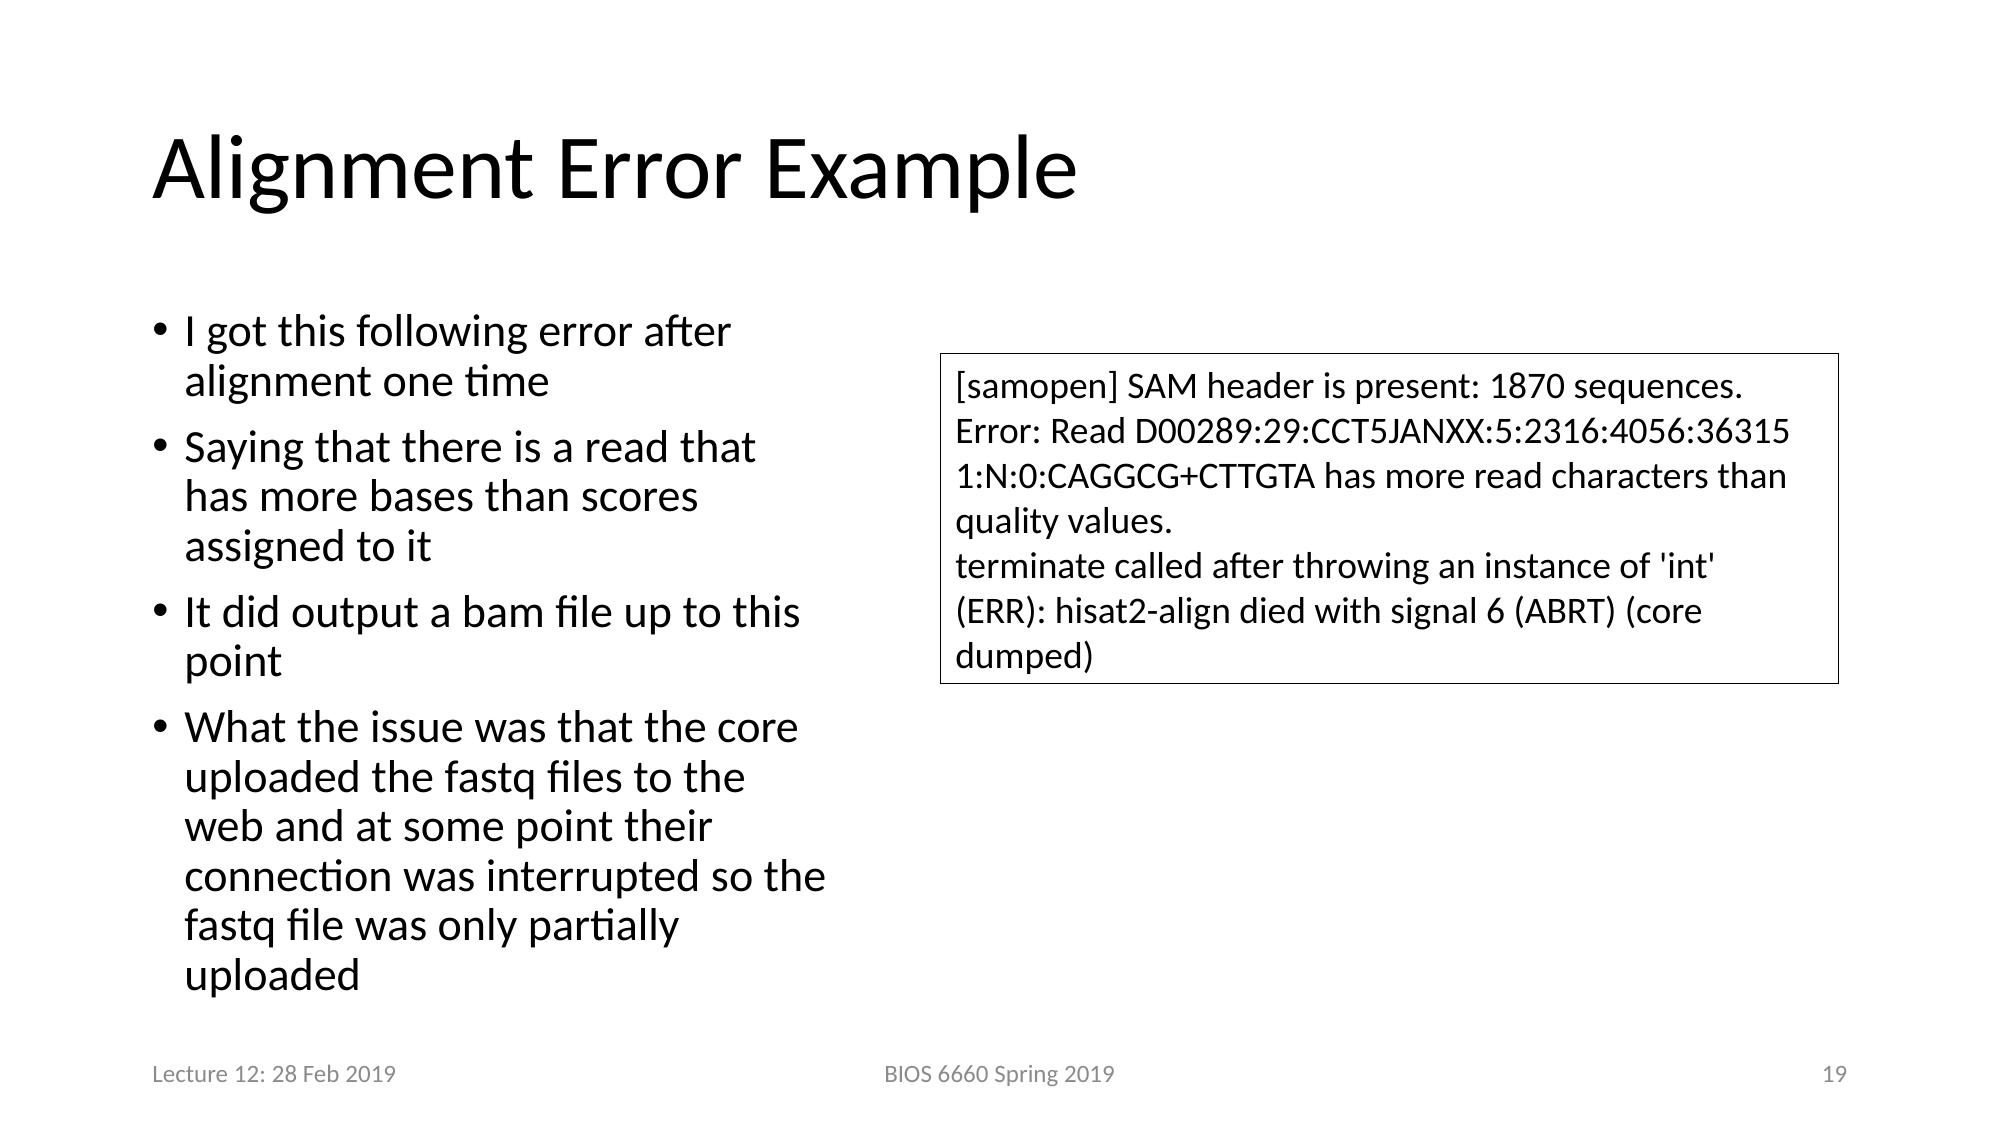

# Alignment Error Example
I got this following error after alignment one time
Saying that there is a read that has more bases than scores assigned to it
It did output a bam file up to this point
What the issue was that the core uploaded the fastq files to the web and at some point their connection was interrupted so the fastq file was only partially uploaded

[samopen] SAM header is present: 1870 sequences.
Error: Read D00289:29:CCT5JANXX:5:2316:4056:36315 1:N:0:CAGGCG+CTTGTA has more read characters than quality values.
terminate called after throwing an instance of 'int'
(ERR): hisat2-align died with signal 6 (ABRT) (core dumped)
Lecture 12: 28 Feb 2019
BIOS 6660 Spring 2019
19